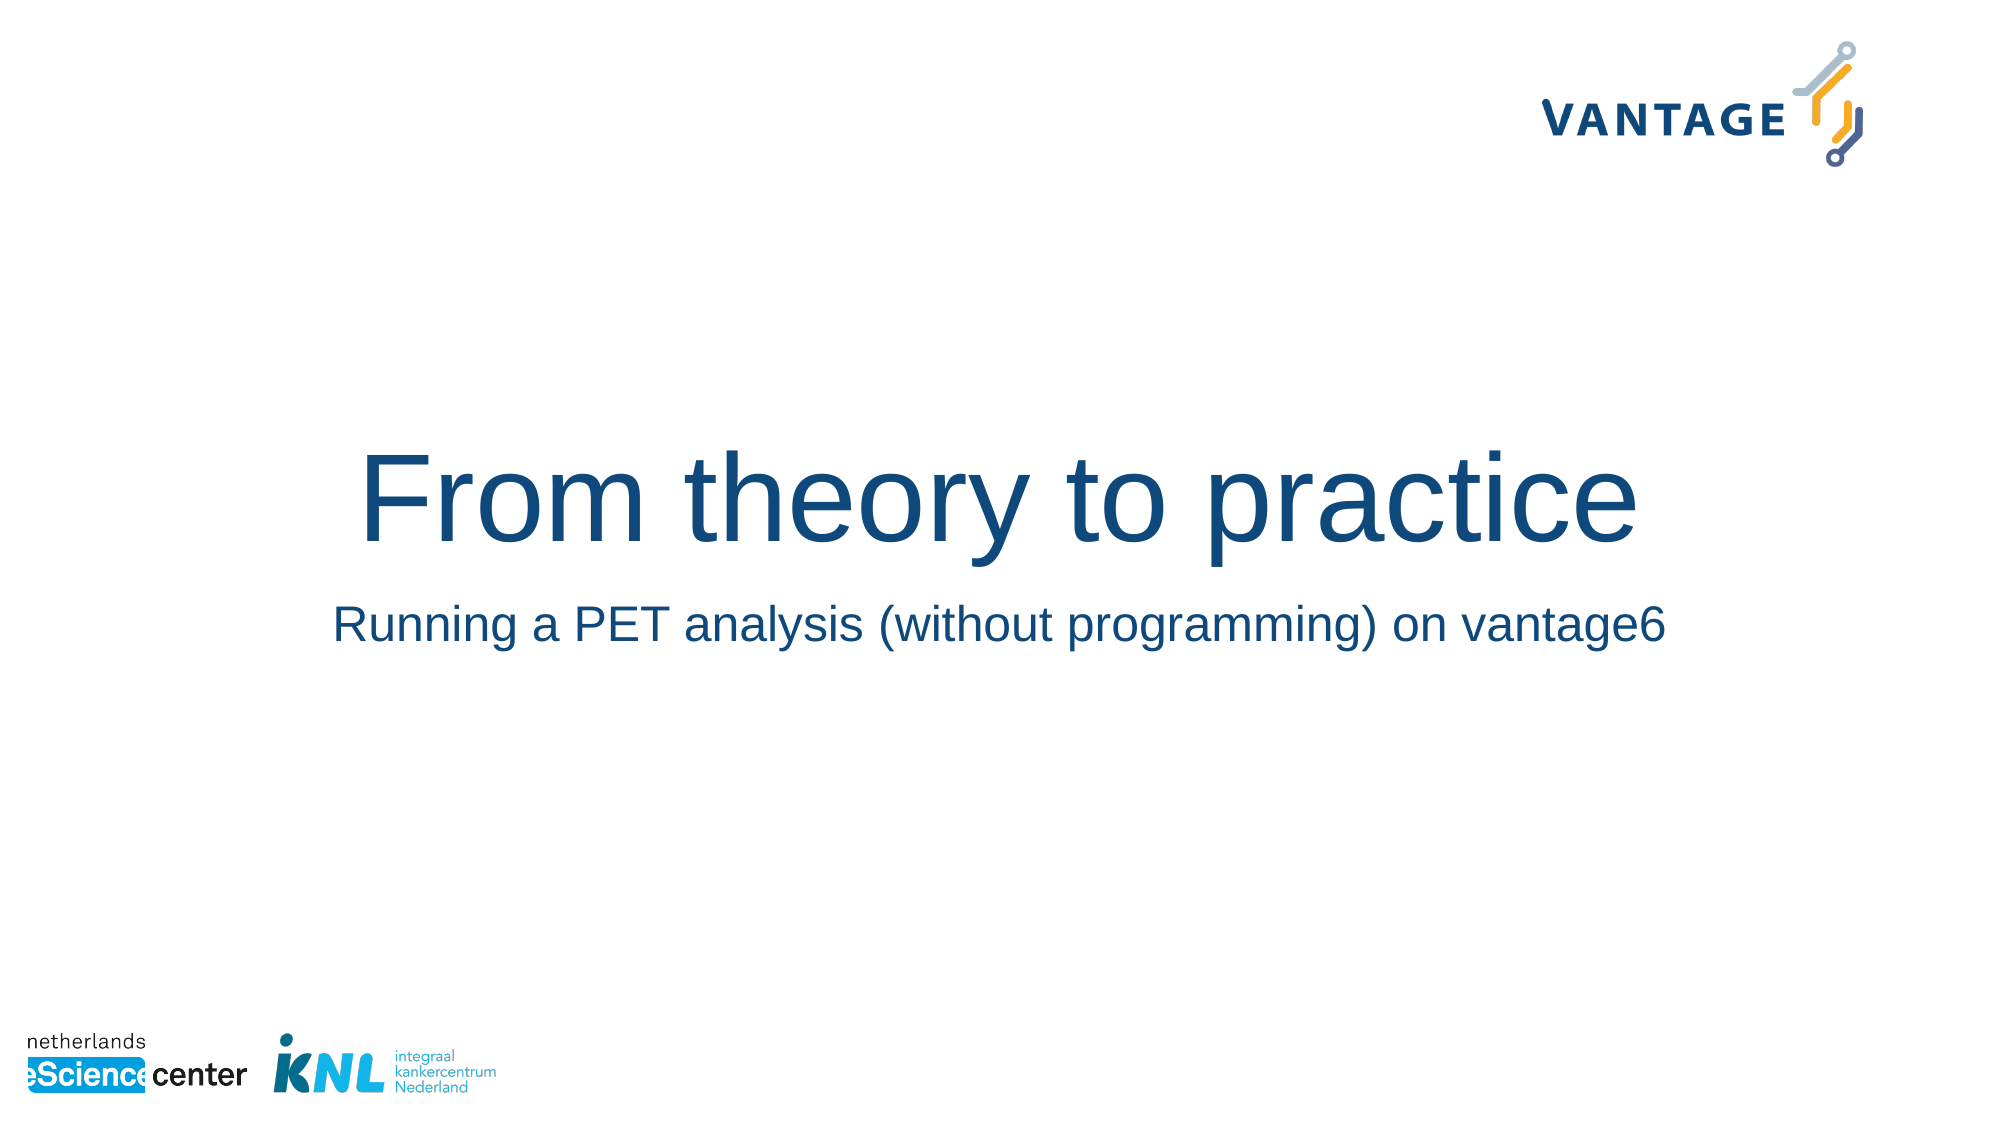

# From theory to practice
Running a PET analysis (without programming) on vantage6